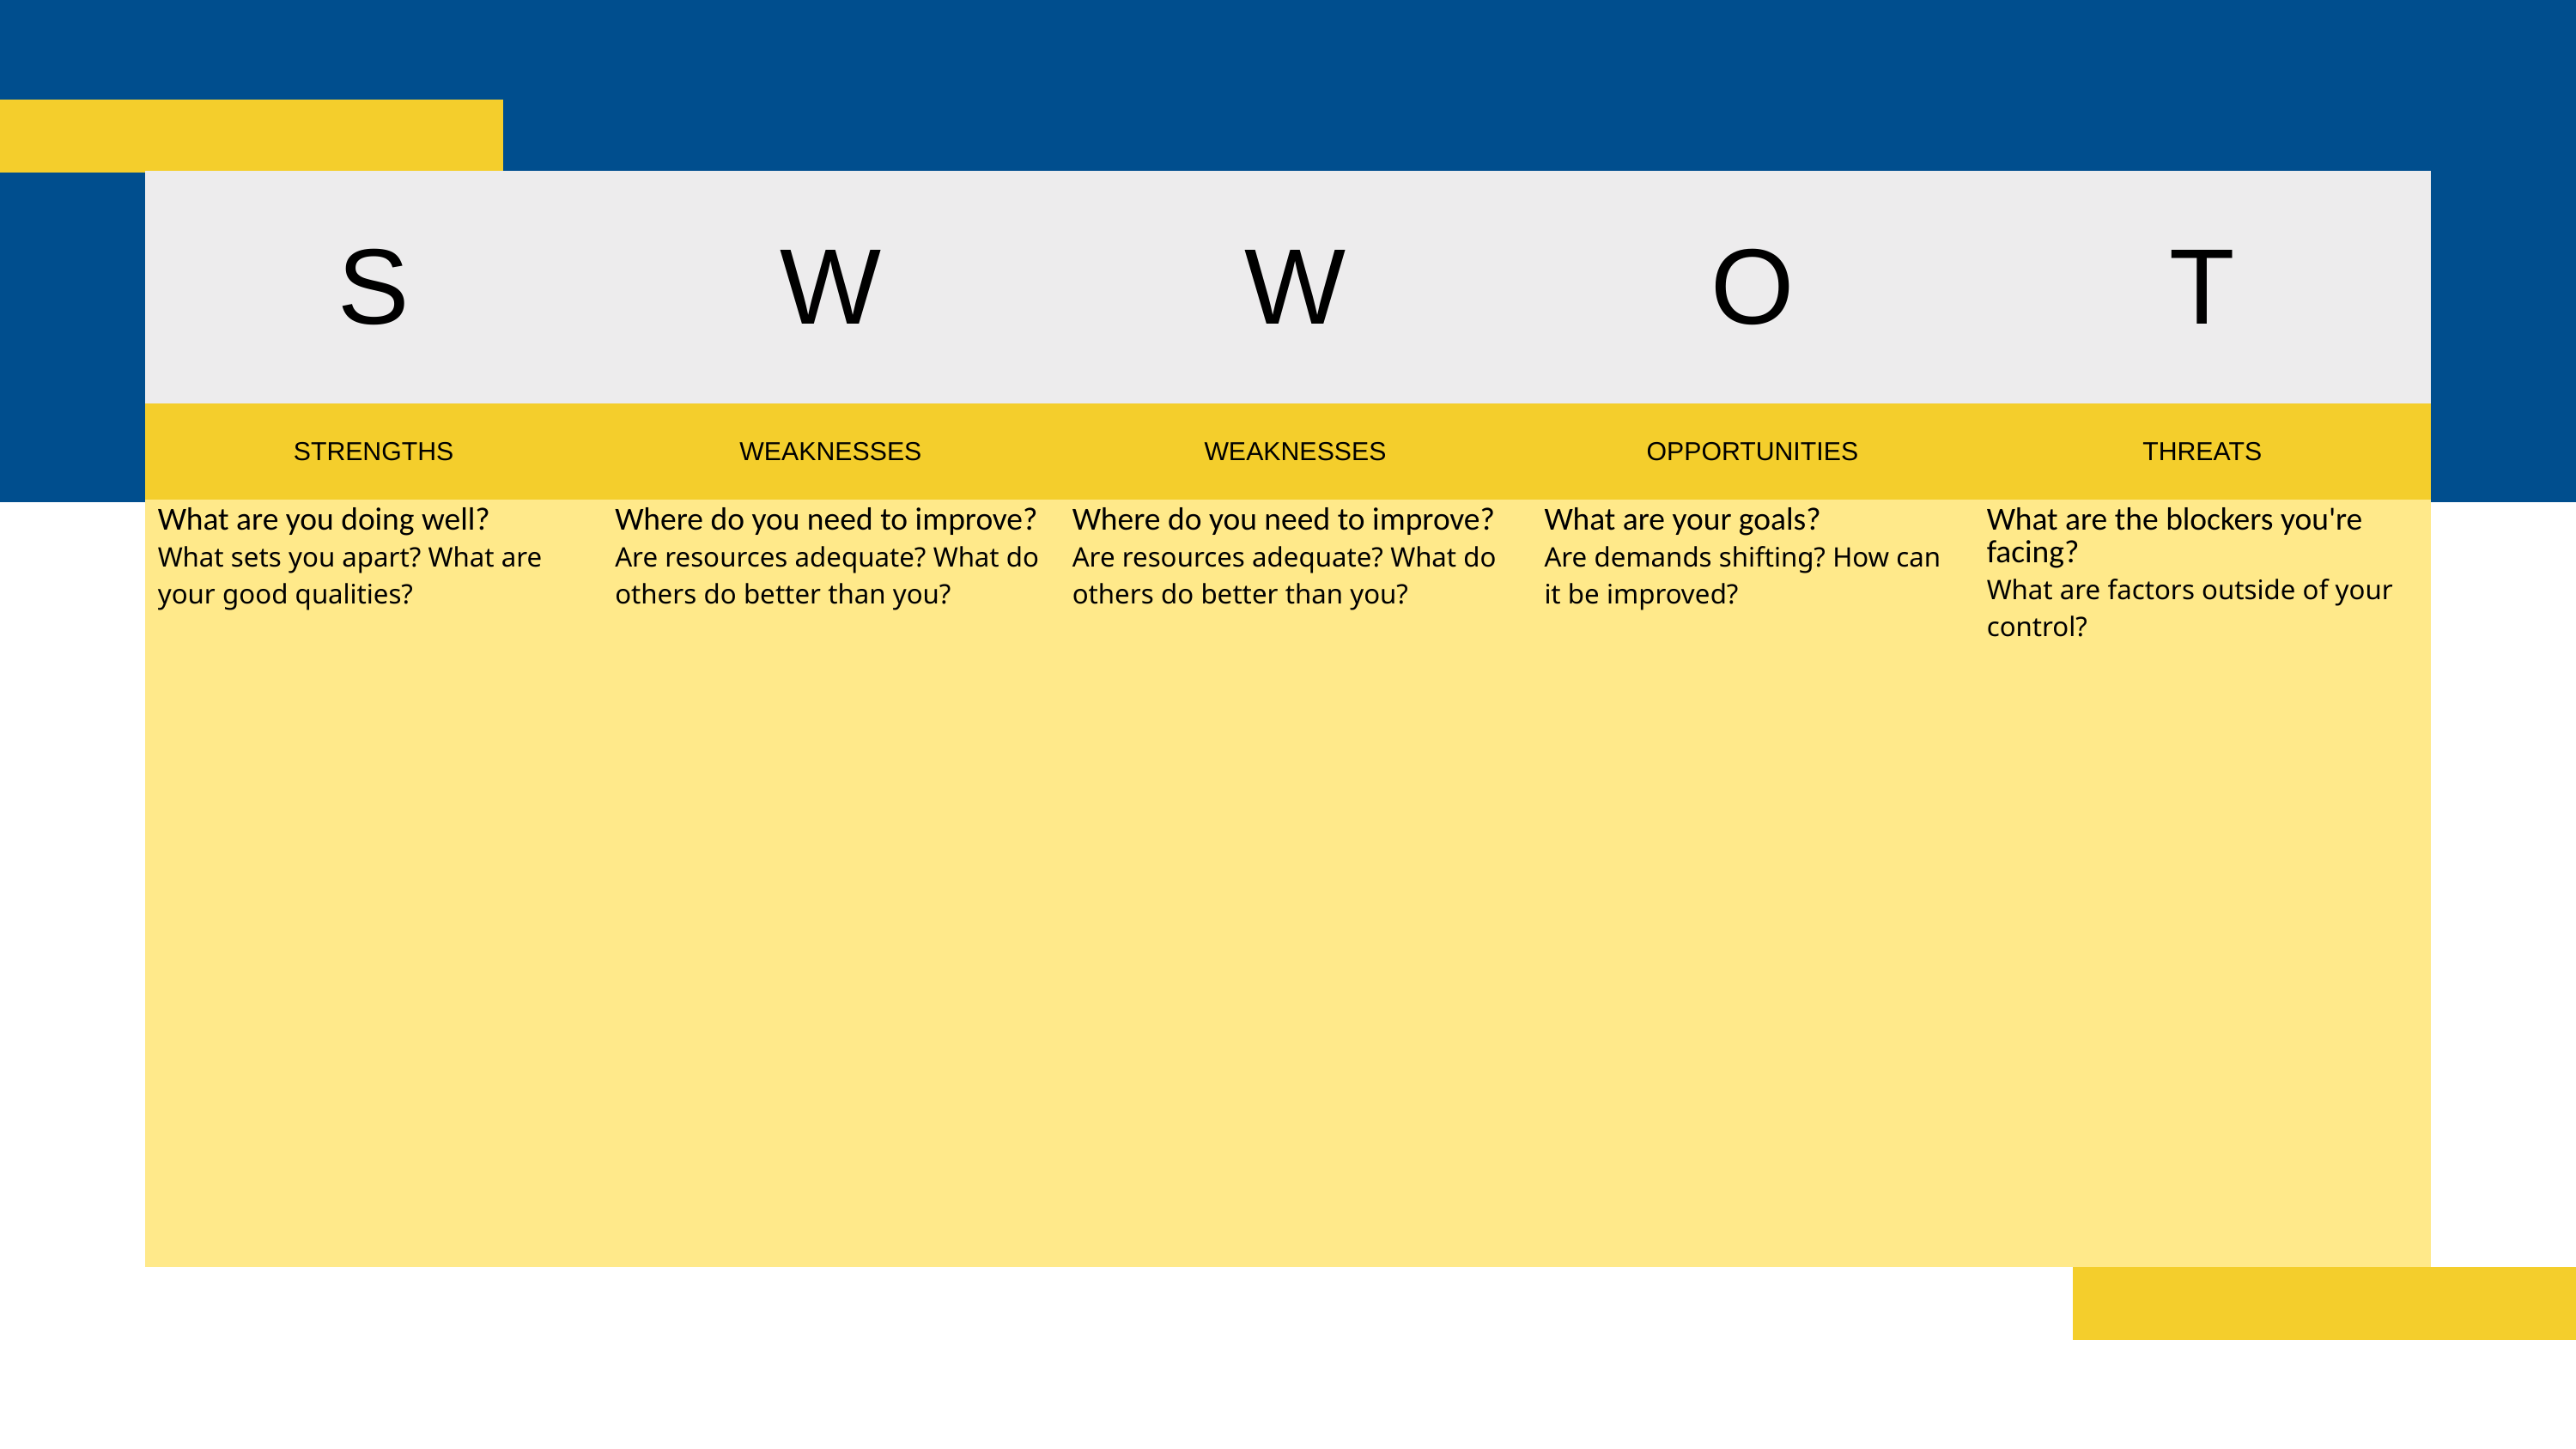

| S | W | W | O | T |
| --- | --- | --- | --- | --- |
| STRENGTHS | WEAKNESSES | WEAKNESSES | OPPORTUNITIES | THREATS |
| What are you doing well? What sets you apart? What are your good qualities? | Where do you need to improve? Are resources adequate? What do others do better than you? | Where do you need to improve? Are resources adequate? What do others do better than you? | What are your goals? Are demands shifting? How can it be improved? | What are the blockers you're facing? What are factors outside of your control? |